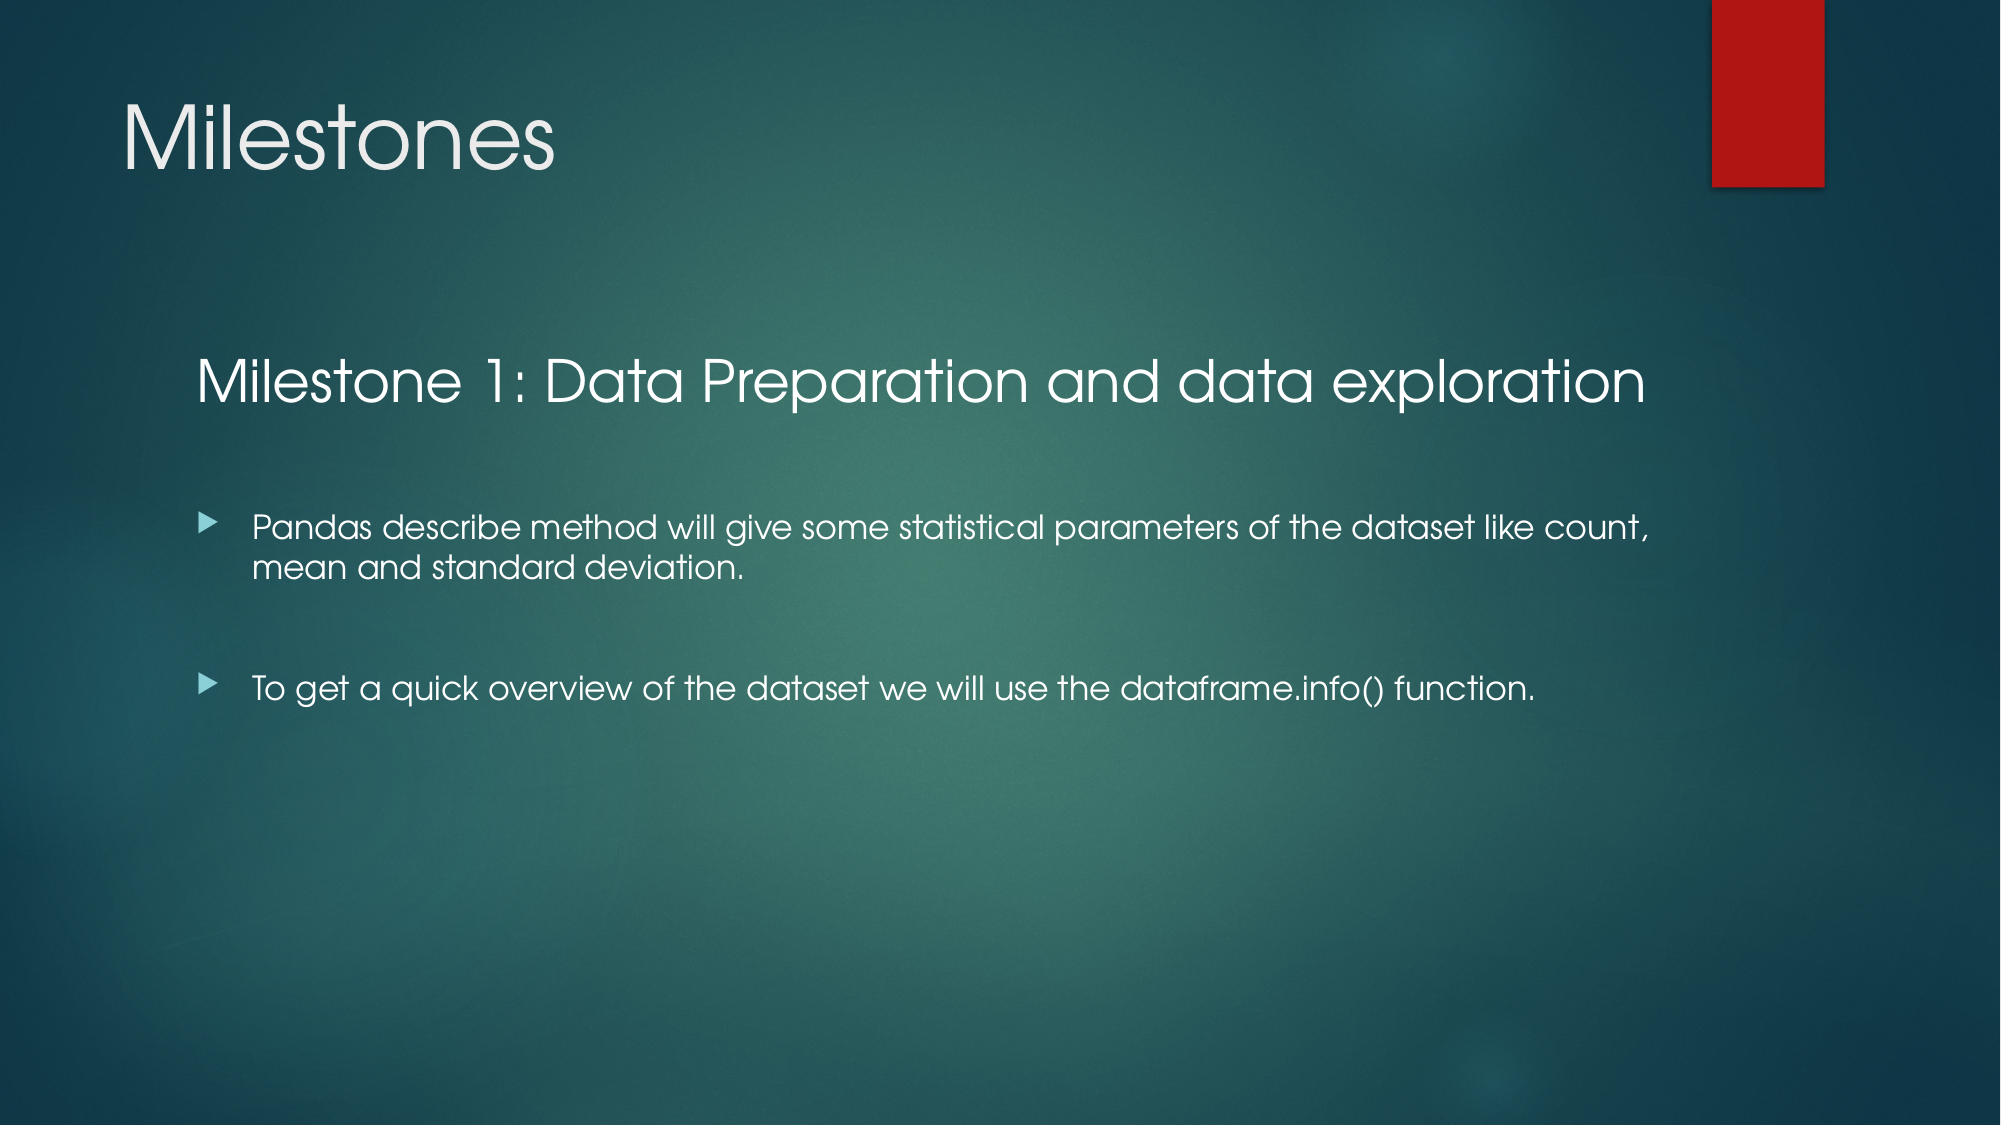

# Milestones
Milestone 1: Data Preparation and data exploration

Pandas describe method will give some statistical parameters of the dataset like count, mean and standard deviation.

To get a quick overview of the dataset we will use the dataframe.info() function.